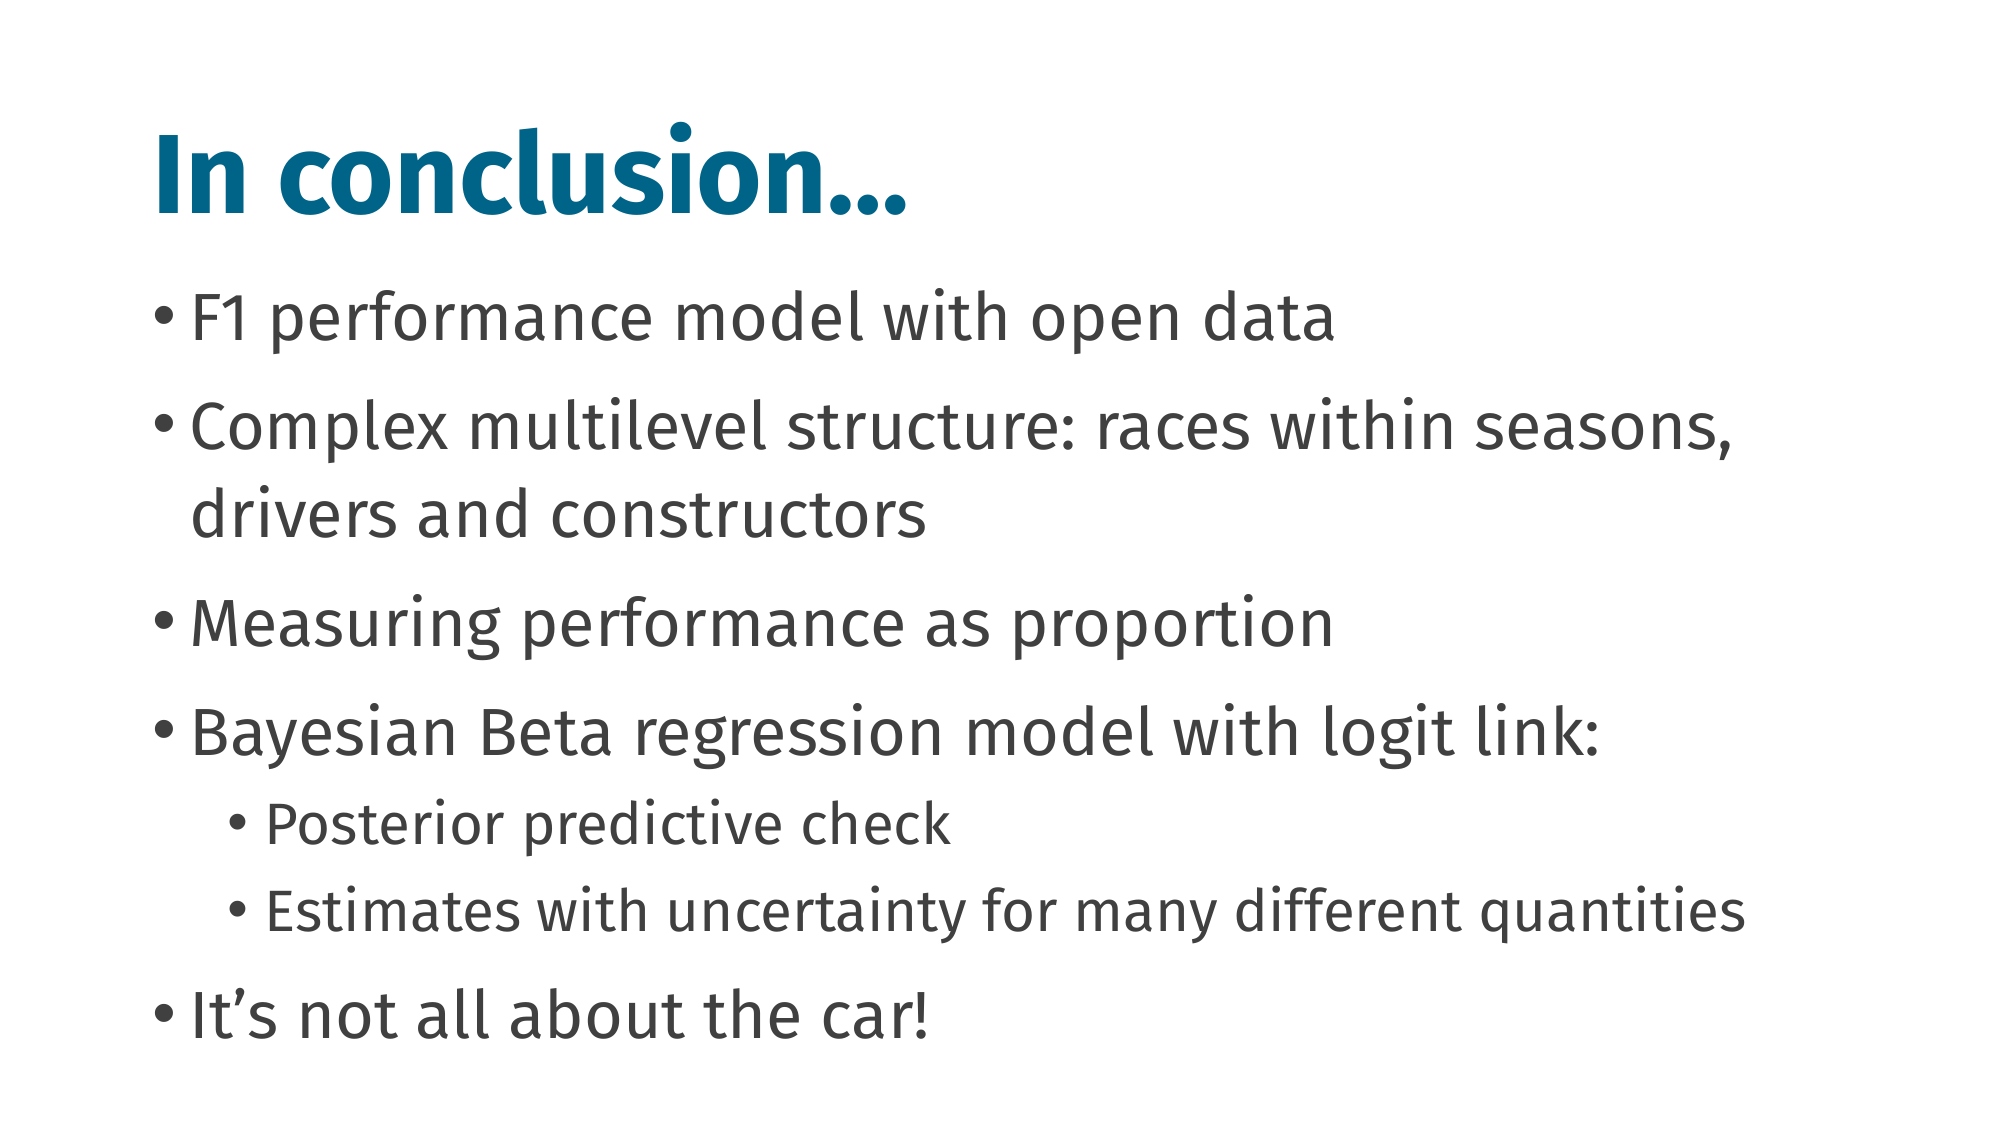

# In conclusion…
F1 performance model with open data
Complex multilevel structure: races within seasons, drivers and constructors
Measuring performance as proportion
Bayesian Beta regression model with logit link:
Posterior predictive check
Estimates with uncertainty for many different quantities
It’s not all about the car!